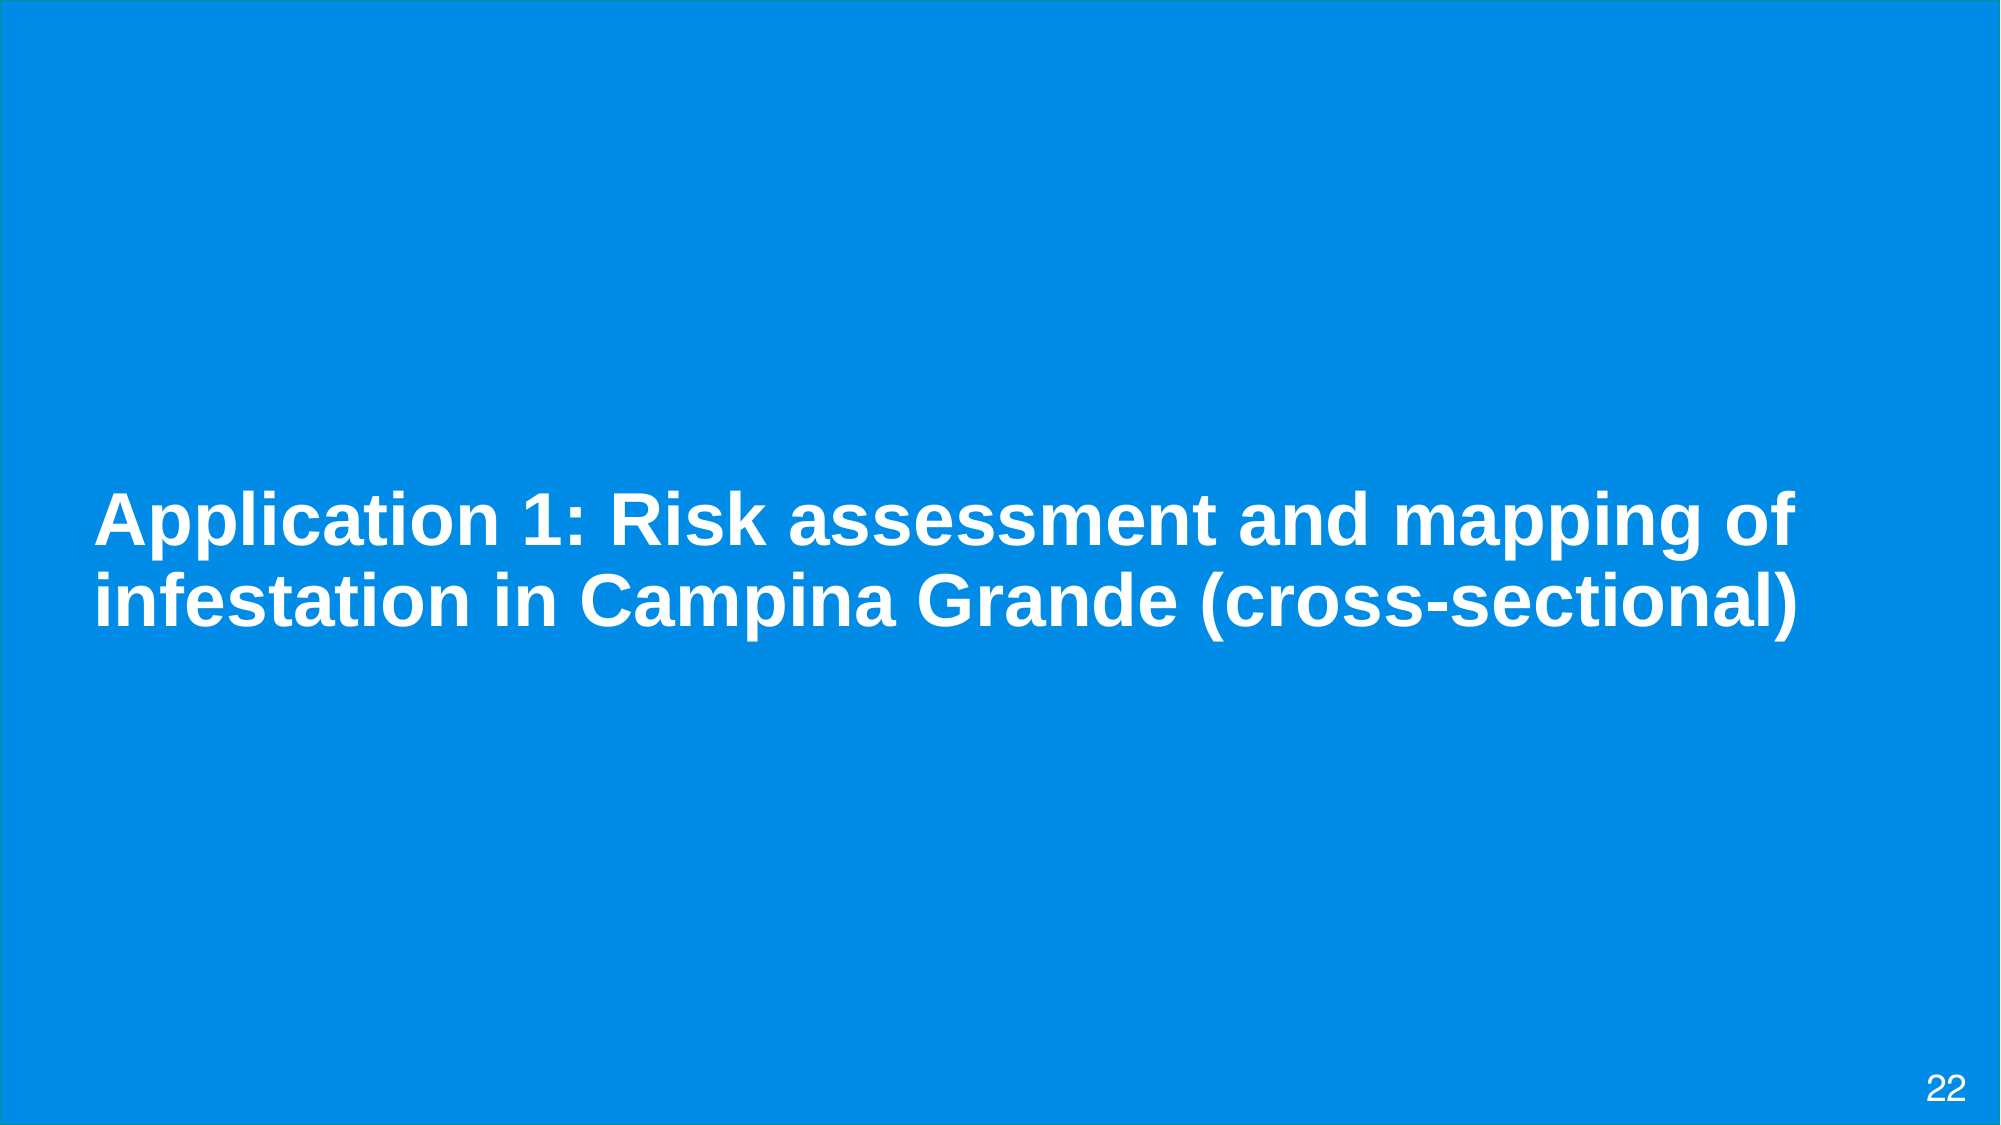

# Application 1: Risk assessment and mapping of infestation in Campina Grande (cross-sectional)
22